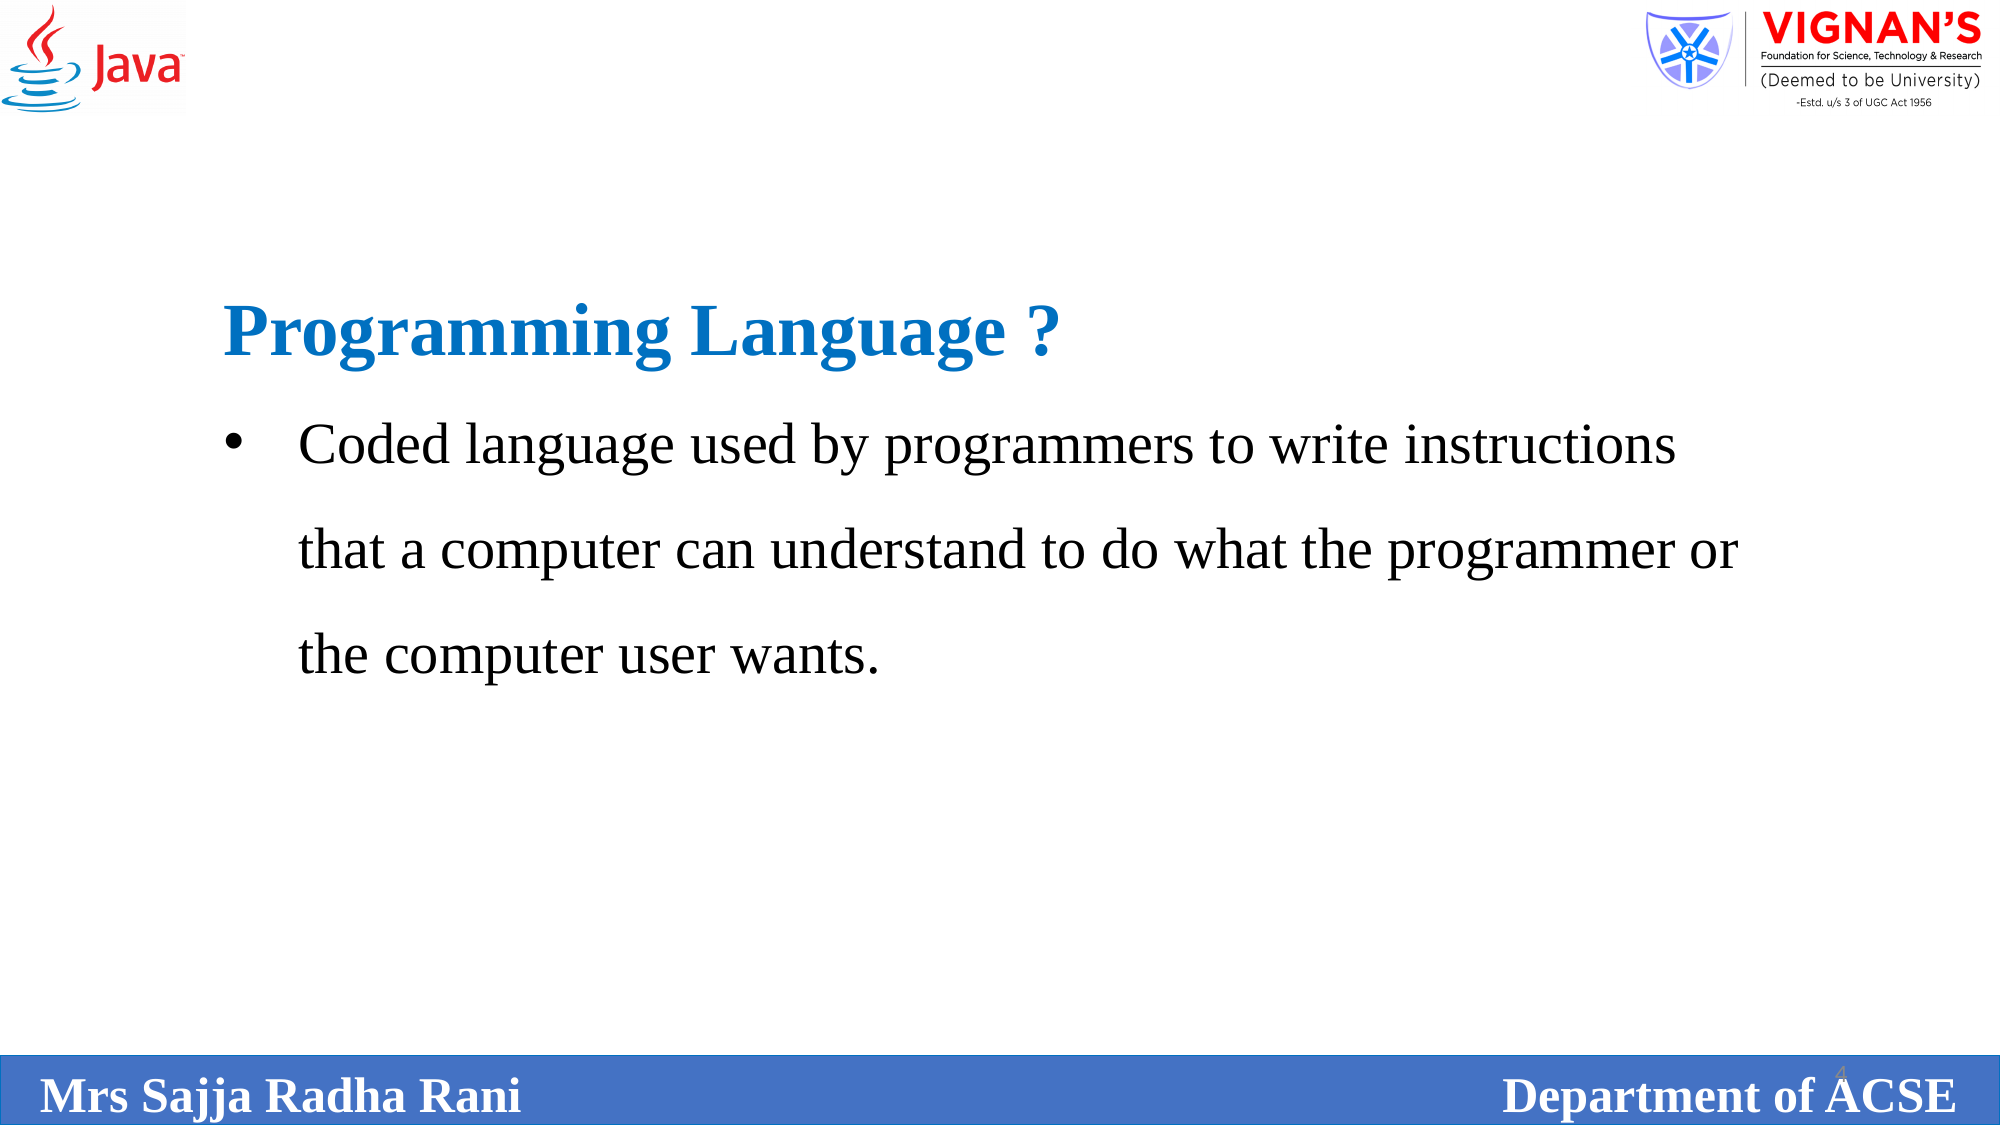

Programming Language ?
Coded language used by programmers to write instructions that a computer can understand to do what the programmer or the computer user wants.
4